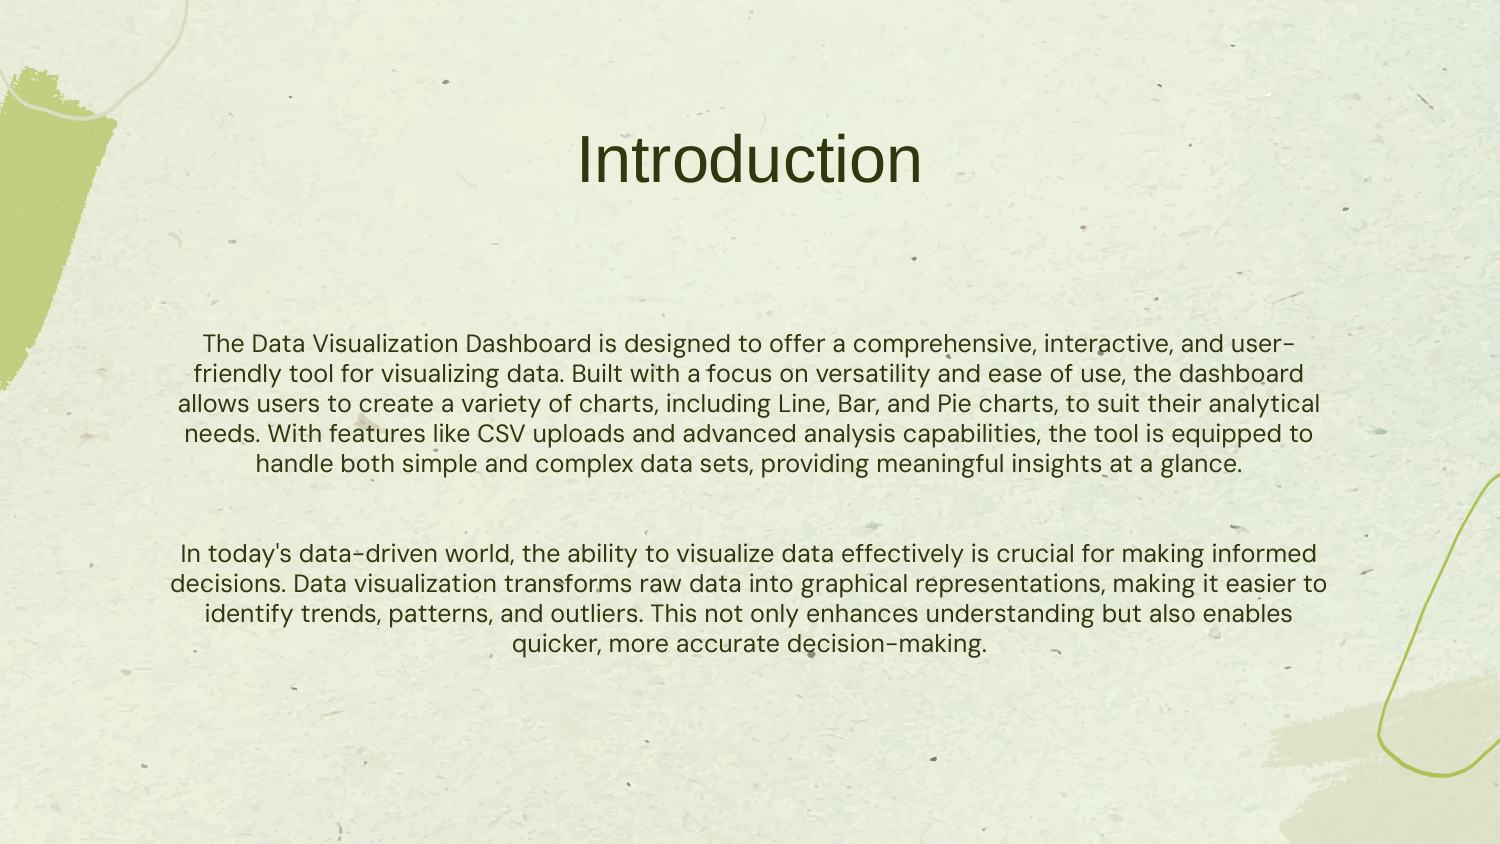

# Introduction
The Data Visualization Dashboard is designed to offer a comprehensive, interactive, and user-friendly tool for visualizing data. Built with a focus on versatility and ease of use, the dashboard allows users to create a variety of charts, including Line, Bar, and Pie charts, to suit their analytical needs. With features like CSV uploads and advanced analysis capabilities, the tool is equipped to handle both simple and complex data sets, providing meaningful insights at a glance.
In today's data-driven world, the ability to visualize data effectively is crucial for making informed decisions. Data visualization transforms raw data into graphical representations, making it easier to identify trends, patterns, and outliers. This not only enhances understanding but also enables quicker, more accurate decision-making.